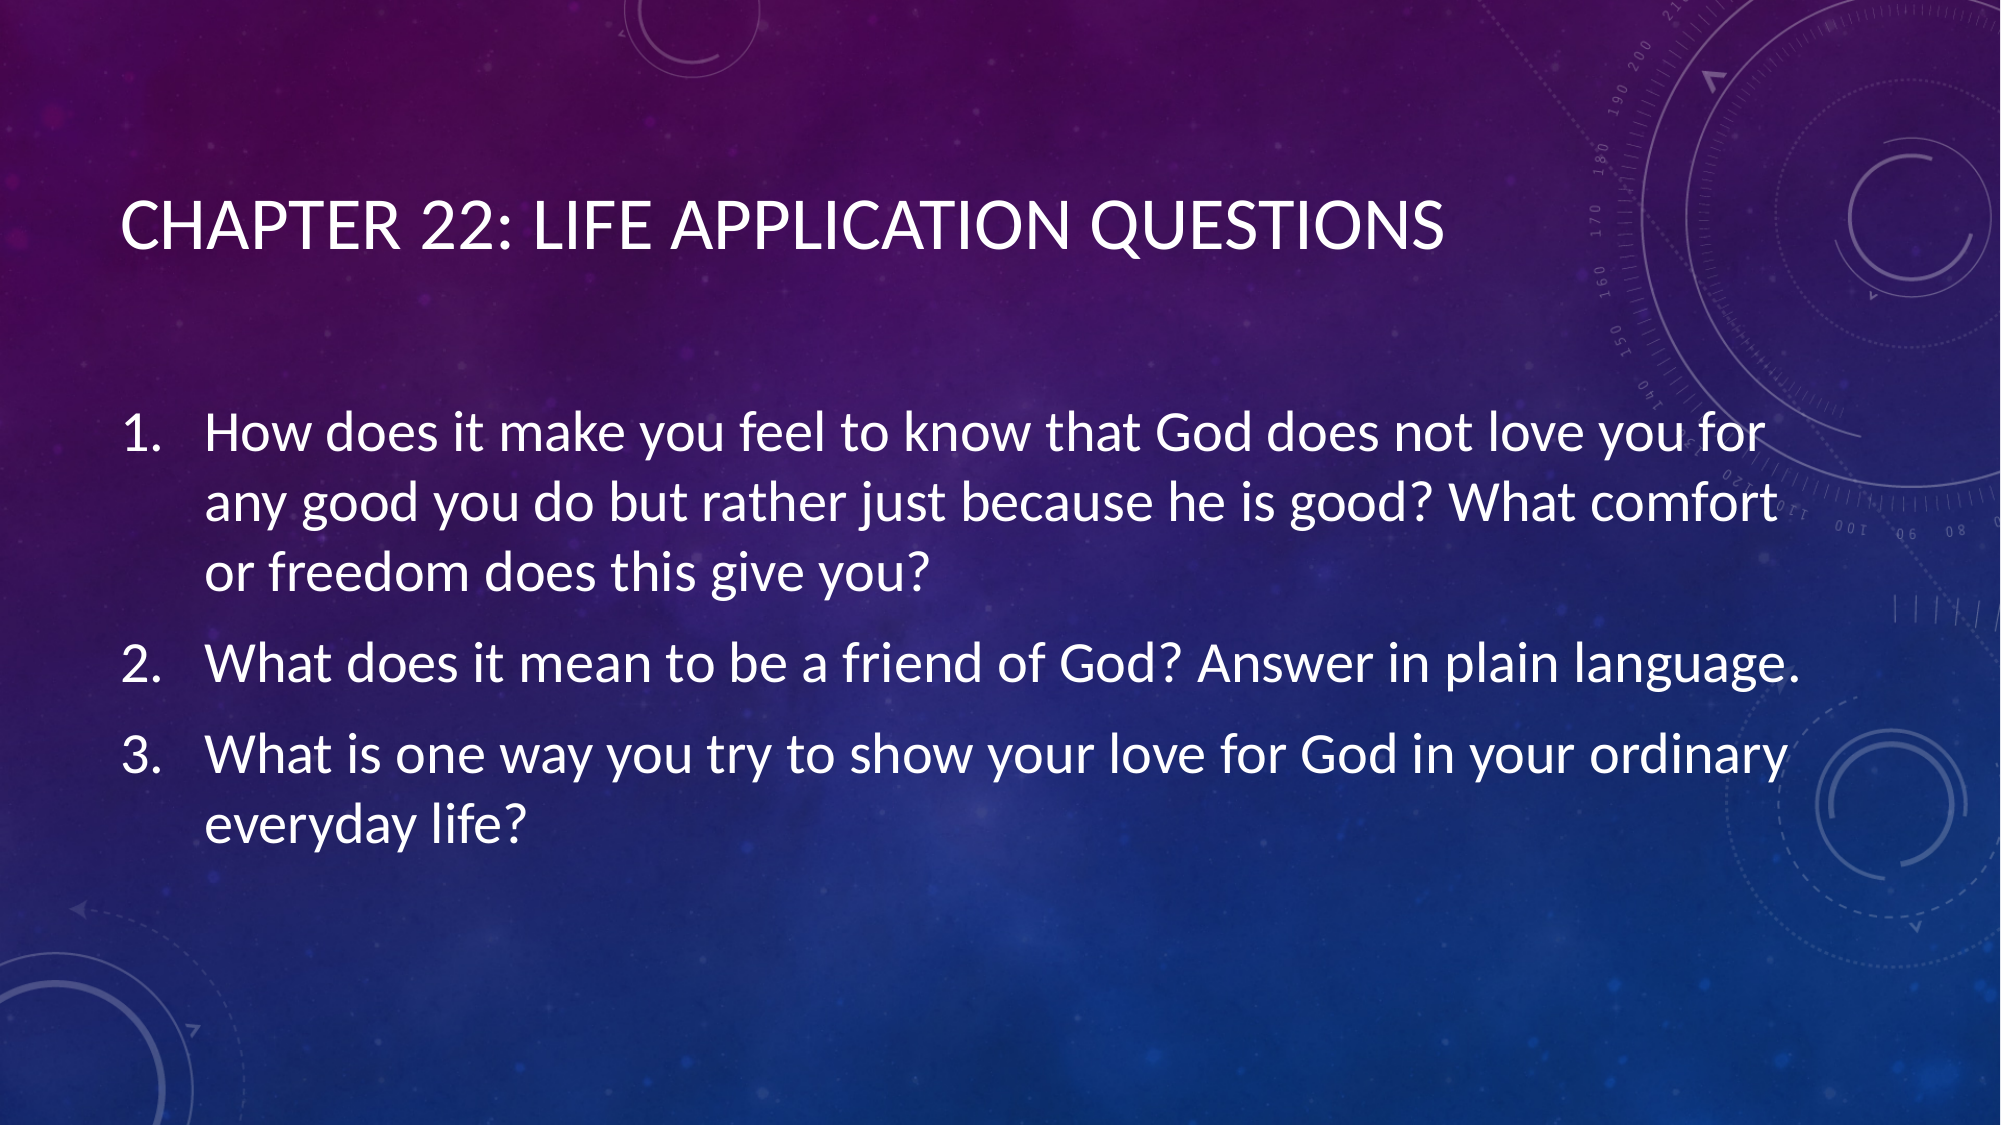

# Chapter 22: Life Application Questions
How does it make you feel to know that God does not love you for any good you do but rather just because he is good? What comfort or freedom does this give you?
What does it mean to be a friend of God? Answer in plain language.
What is one way you try to show your love for God in your ordinary everyday life?